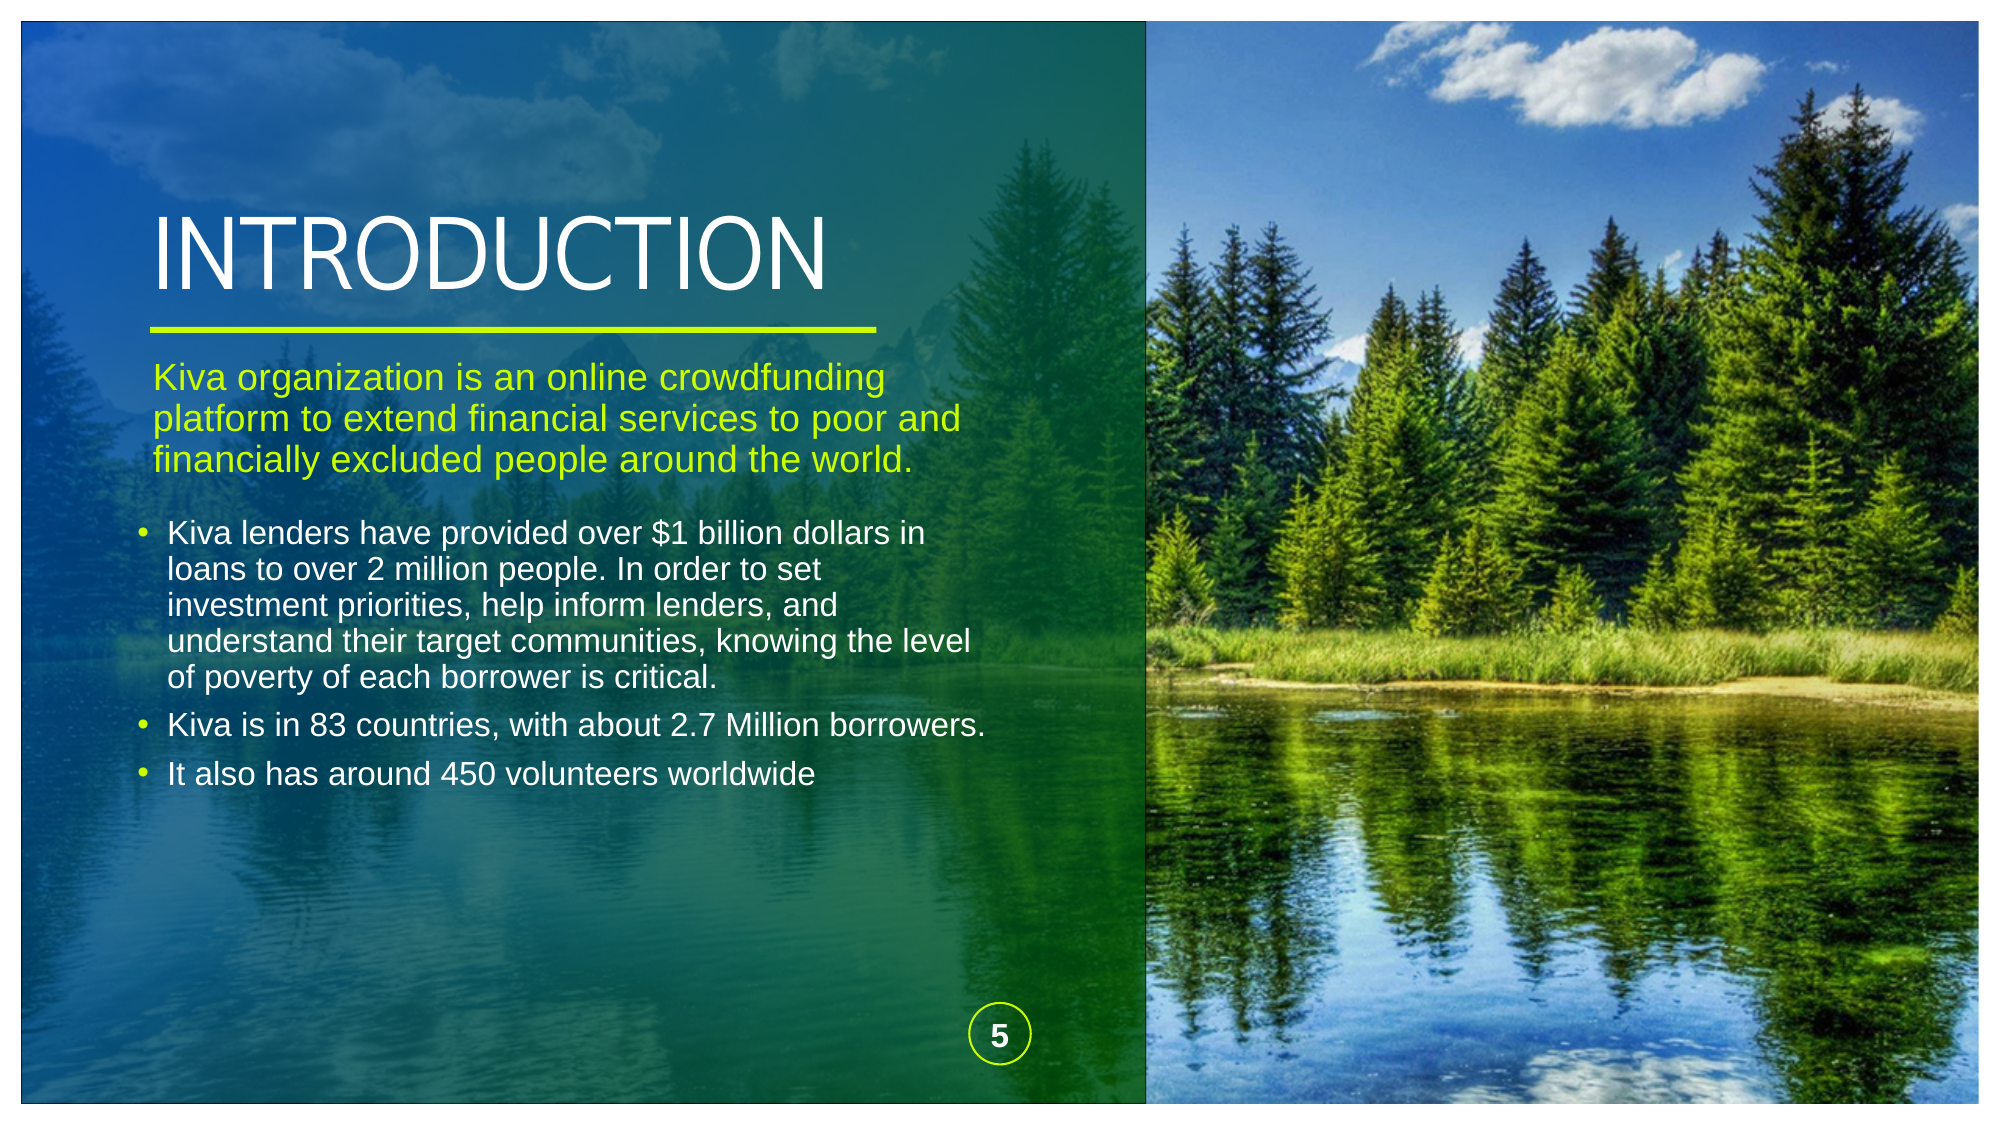

# INTRODUCTION
Kiva organization is an online crowdfunding platform to extend financial services to poor and financially excluded people around the world.
Kiva lenders have provided over $1 billion dollars in loans to over 2 million people. In order to set investment priorities, help inform lenders, and understand their target communities, knowing the level of poverty of each borrower is critical.
Kiva is in 83 countries, with about 2.7 Million borrowers.
It also has around 450 volunteers worldwide
5